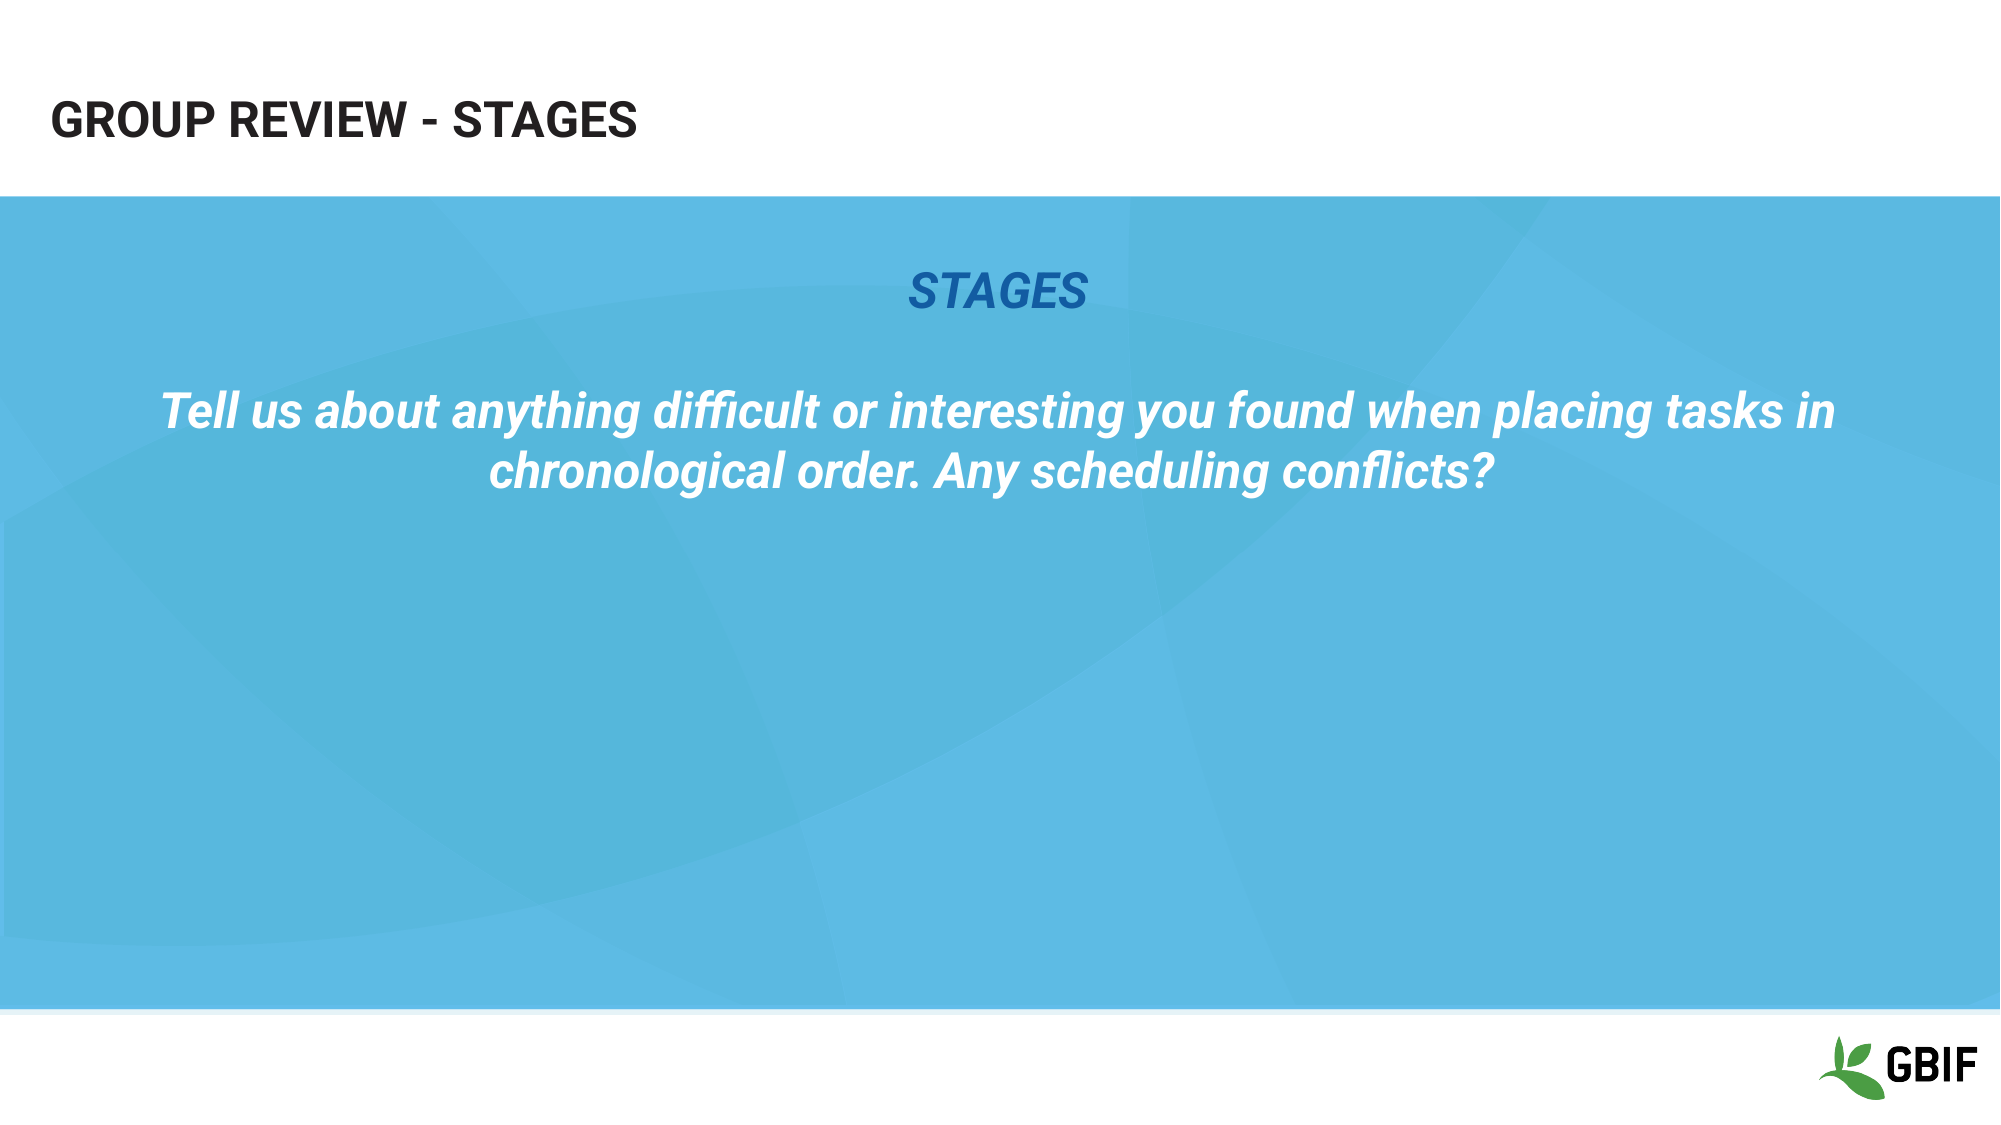

# GROUP REVIEW - STAGES
STAGES

Tell us about anything difficult or interesting you found when placing tasks in chronological order. Any scheduling conflicts?